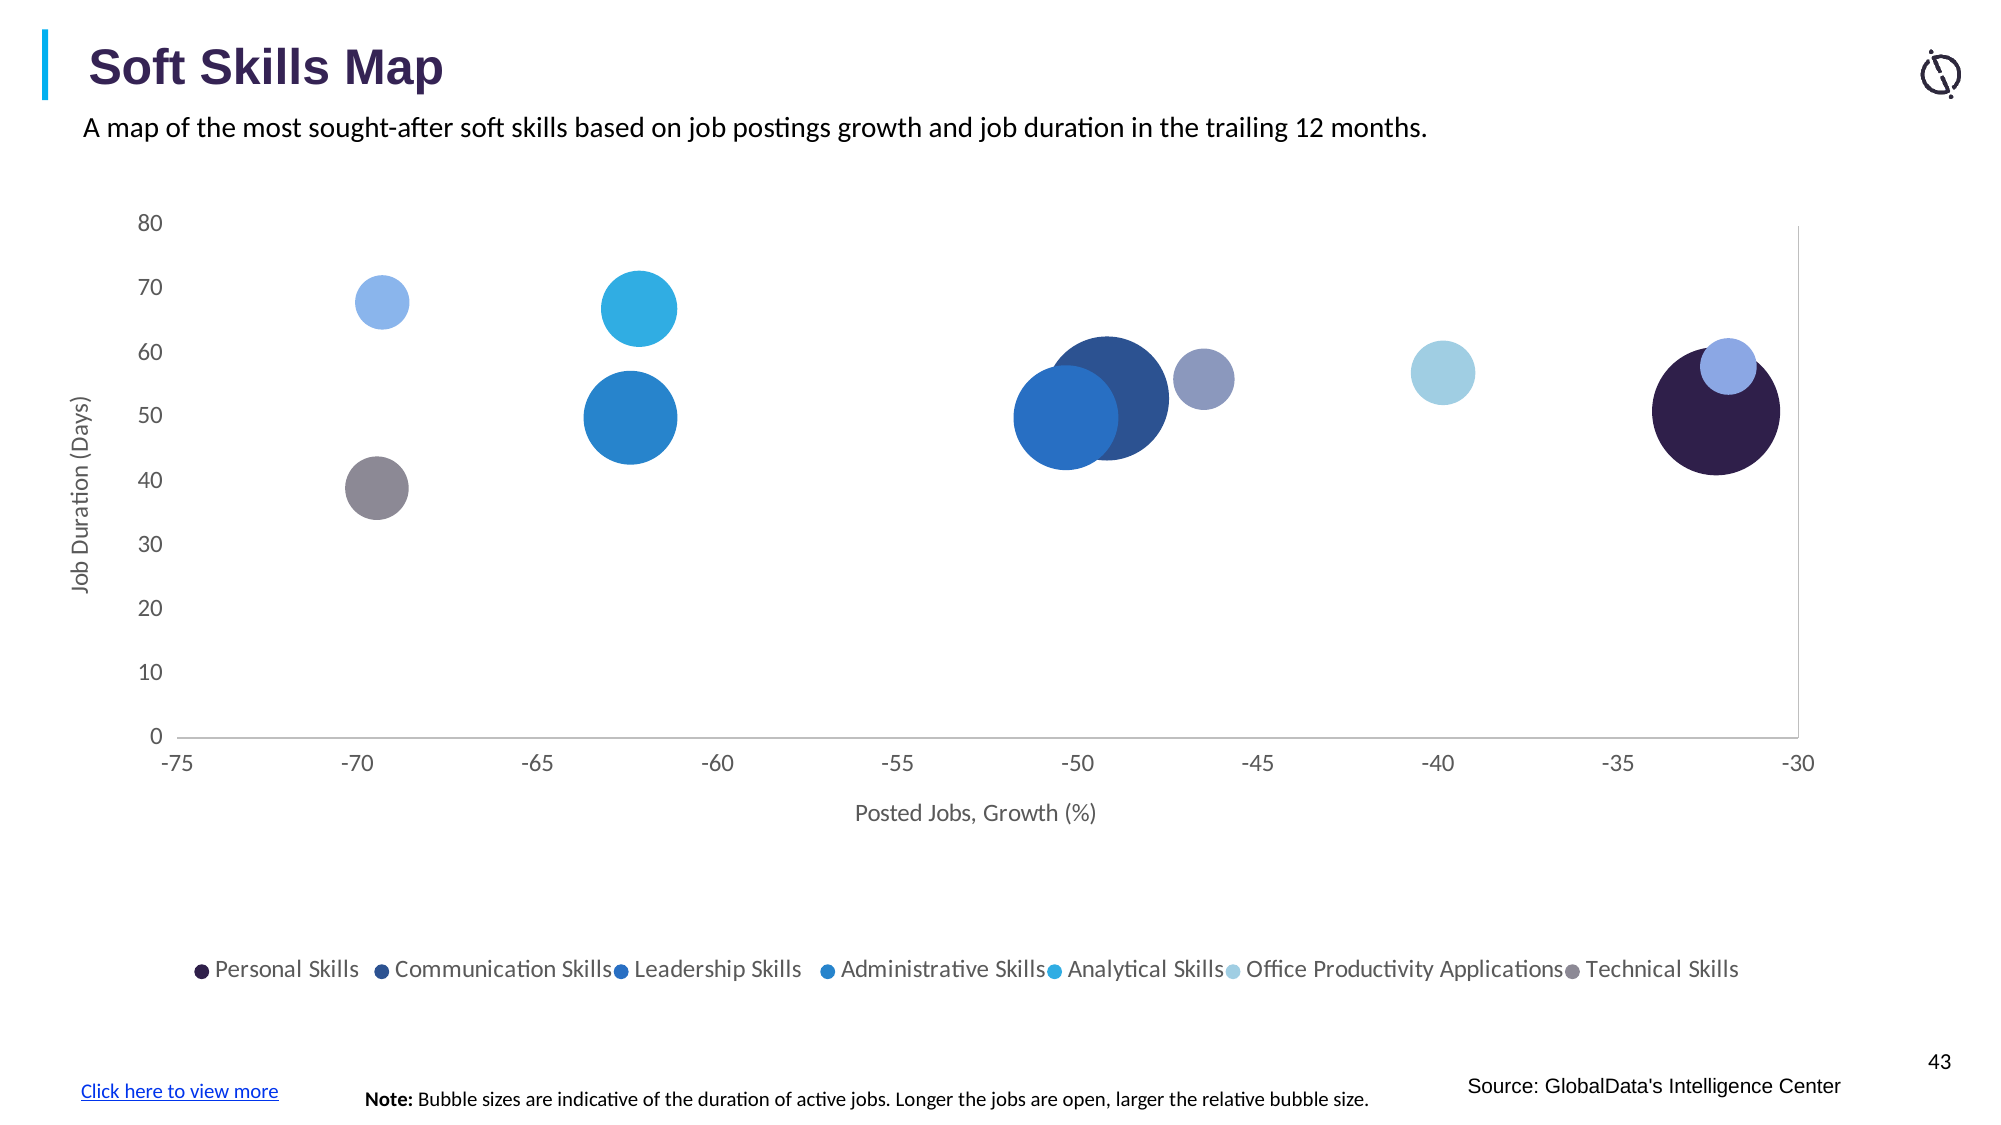

Soft Skills Map
A map of the most sought-after soft skills based on job postings growth and job duration in the trailing 12 months.

### Chart

| Category | Personal Skills | Communication Skills | Leadership Skills | Administrative Skills | Analytical Skills | Office Productivity Applications | Technical Skills | Computer Skills | People Skills | Presentation Skills |
|---|---|---|---|---|---|---|---|---|---|---|
Click here to view more
Note: Bubble sizes are indicative of the duration of active jobs. Longer the jobs are open, larger the relative bubble size.